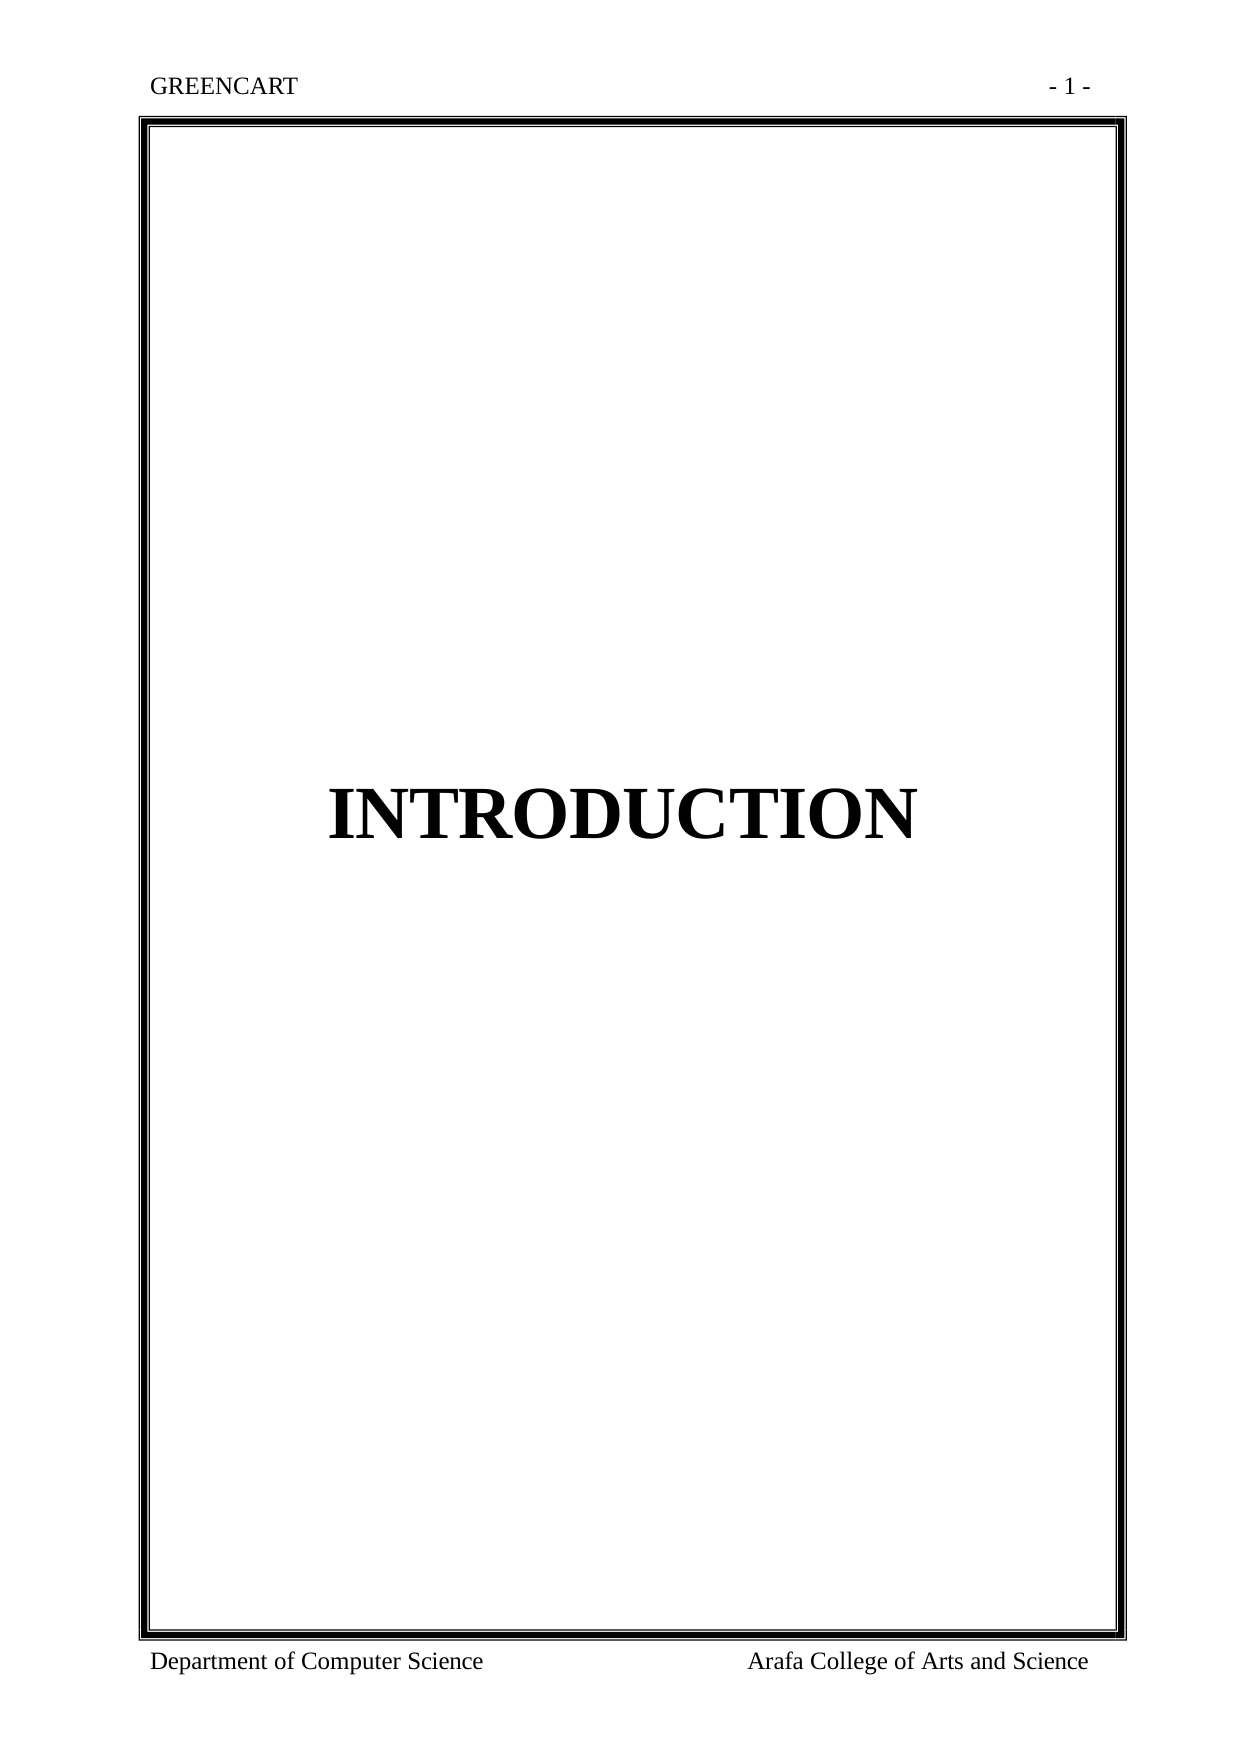

GREENCART
- 1 -

# INTRODUCTION
Department of Computer Science
Arafa College of Arts and Science